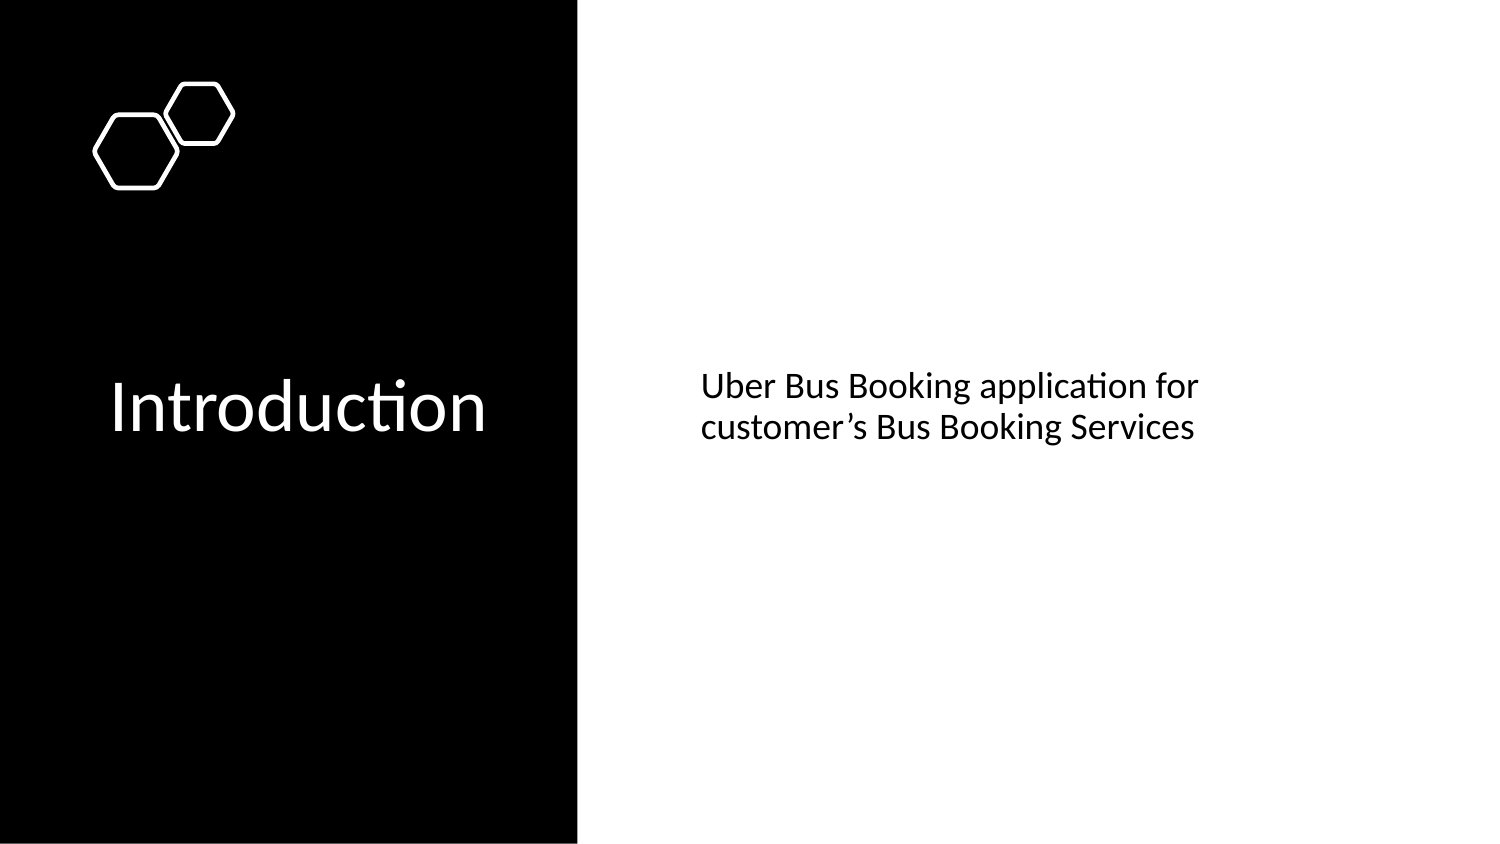

# Introduction
Uber Bus Booking application for customer’s Bus Booking Services